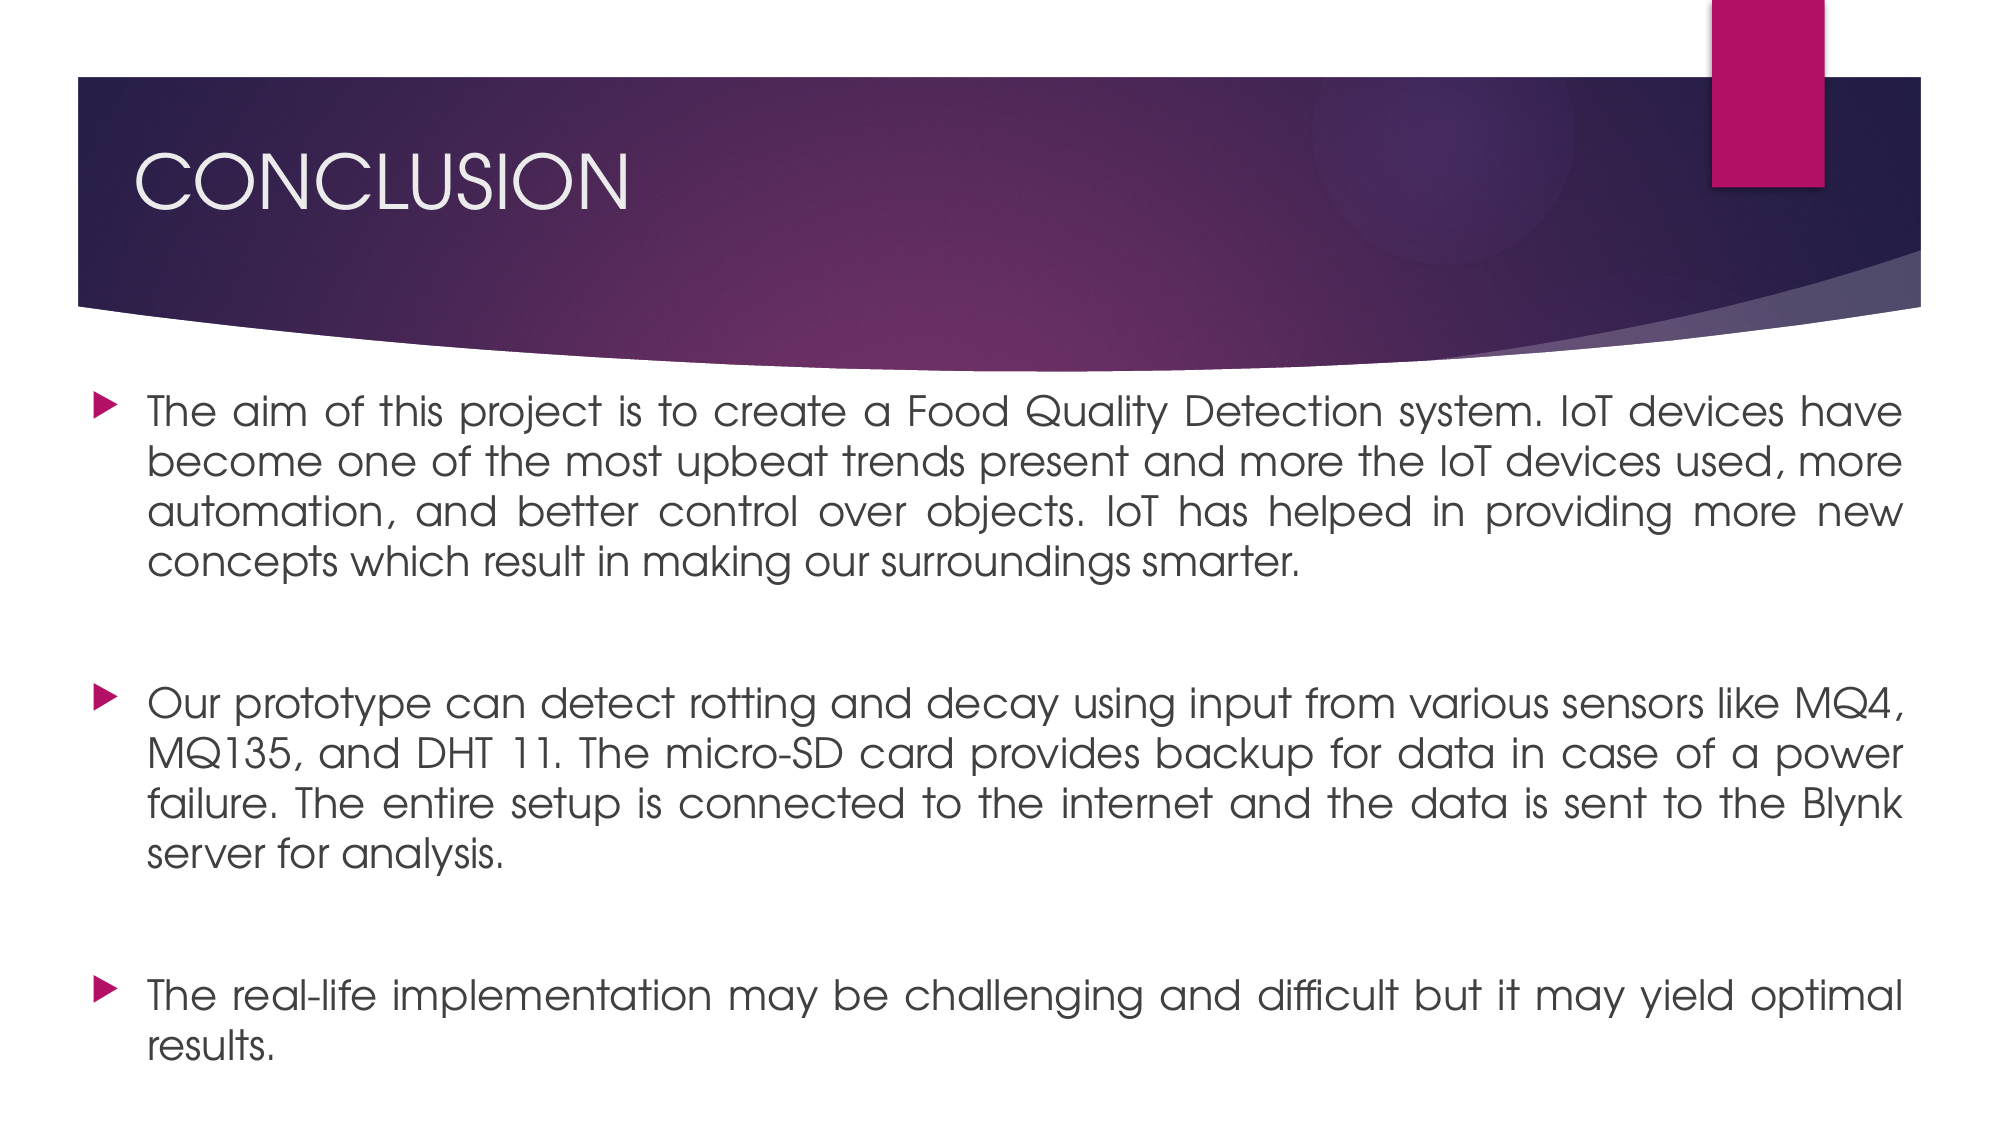

# CONCLUSION
The aim of this project is to create a Food Quality Detection system. IoT devices have become one of the most upbeat trends present and more the IoT devices used, more automation, and better control over objects. IoT has helped in providing more new concepts which result in making our surroundings smarter.

Our prototype can detect rotting and decay using input from various sensors like MQ4, MQ135, and DHT 11. The micro-SD card provides backup for data in case of a power failure. The entire setup is connected to the internet and the data is sent to the Blynk server for analysis.

The real-life implementation may be challenging and difficult but it may yield optimal results.